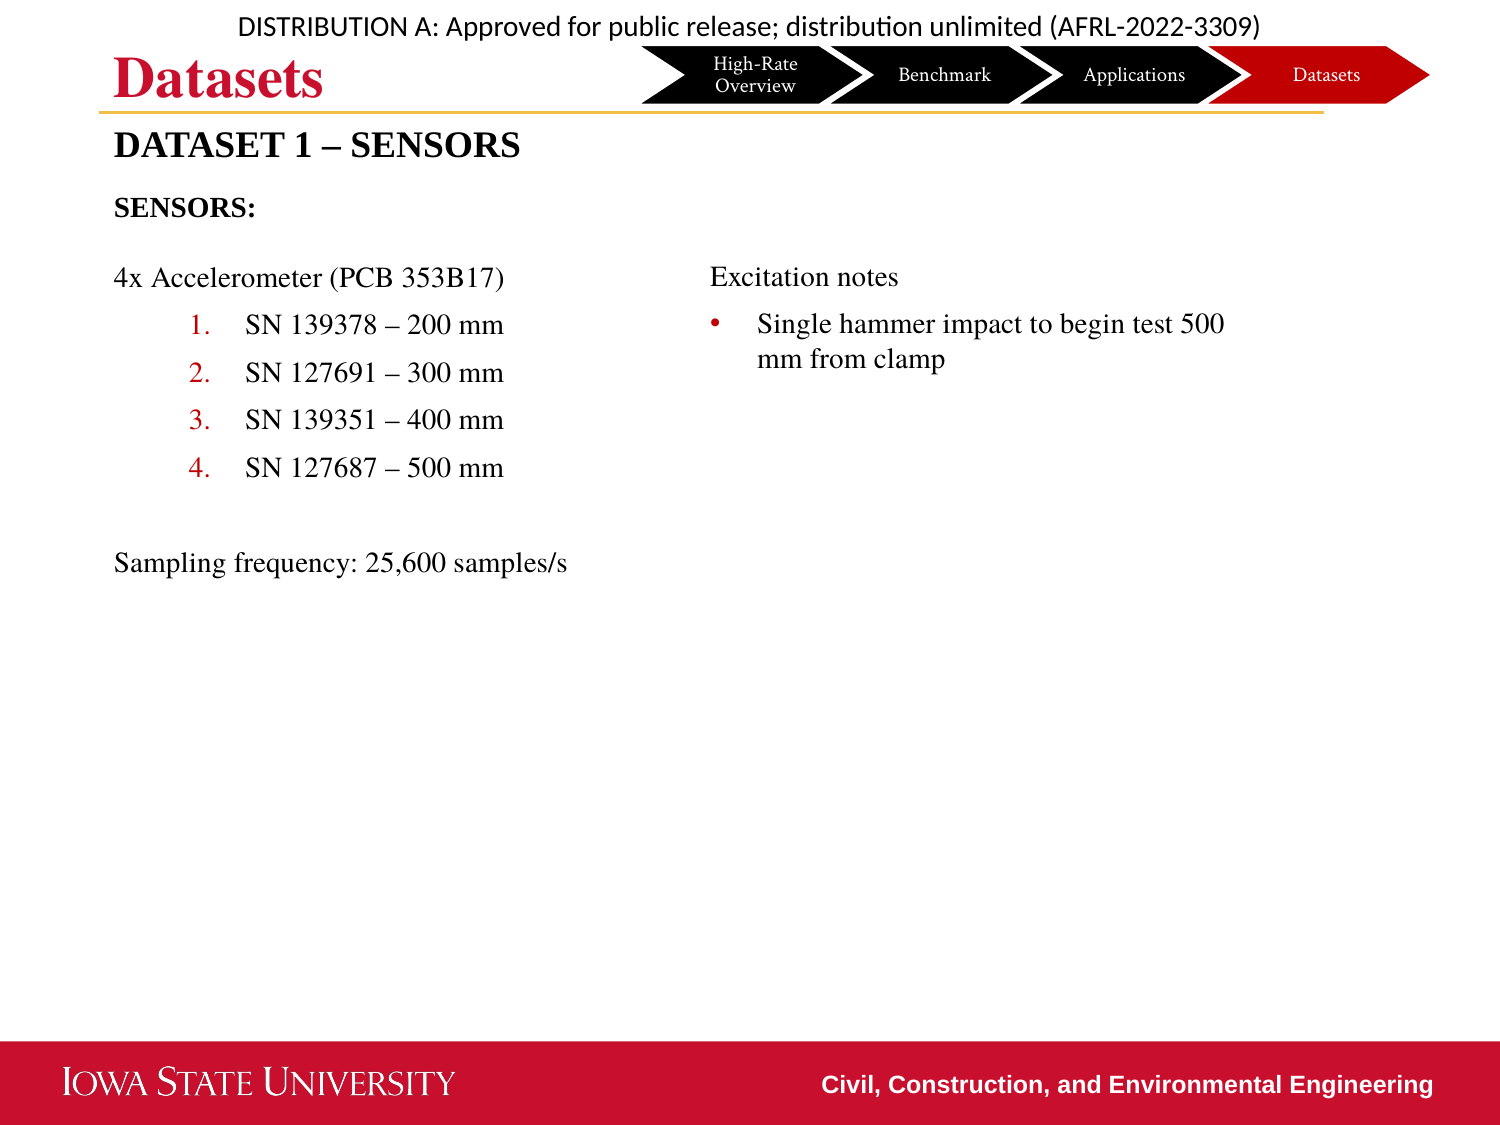

High-Rate Overview
Benchmark
Applications
Datasets
Datasets
Dataset 1 – Sensors
Sensors:

4x Accelerometer (PCB 353B17)
SN 139378 – 200 mm
SN 127691 – 300 mm
SN 139351 – 400 mm
SN 127687 – 500 mm

Sampling frequency: 25,600 samples/s
Excitation notes
Single hammer impact to begin test 500 mm from clamp